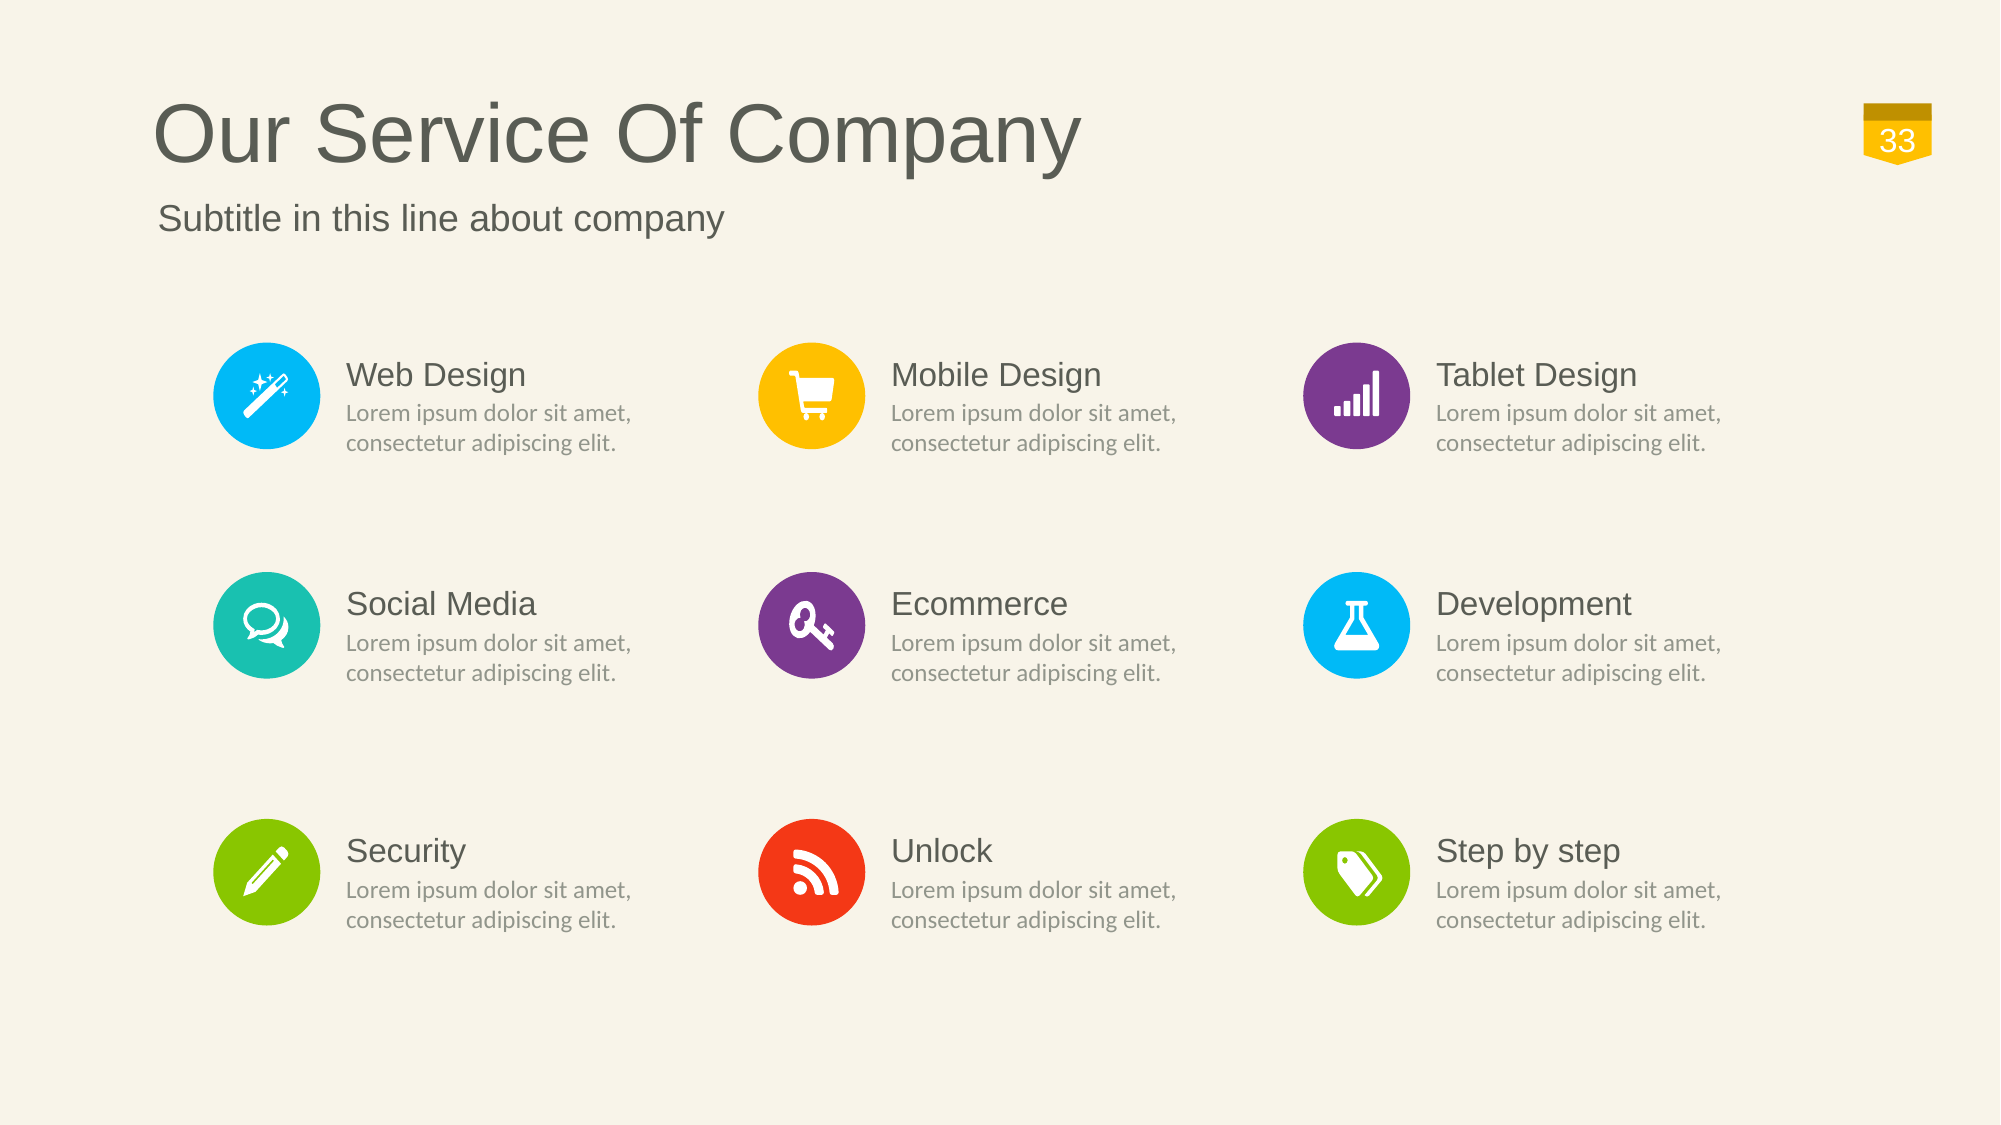

# Our Service Of Company
33
Subtitle in this line about company

Web Design
Lorem ipsum dolor sit amet, consectetur adipiscing elit.
Mobile Design
Lorem ipsum dolor sit amet, consectetur adipiscing elit.
Tablet Design
Lorem ipsum dolor sit amet, consectetur adipiscing elit.

Social Media
Lorem ipsum dolor sit amet, consectetur adipiscing elit.
Ecommerce
Lorem ipsum dolor sit amet, consectetur adipiscing elit.
Development
Lorem ipsum dolor sit amet, consectetur adipiscing elit.

Security
Lorem ipsum dolor sit amet, consectetur adipiscing elit.
Unlock
Lorem ipsum dolor sit amet, consectetur adipiscing elit.
Step by step
Lorem ipsum dolor sit amet, consectetur adipiscing elit.